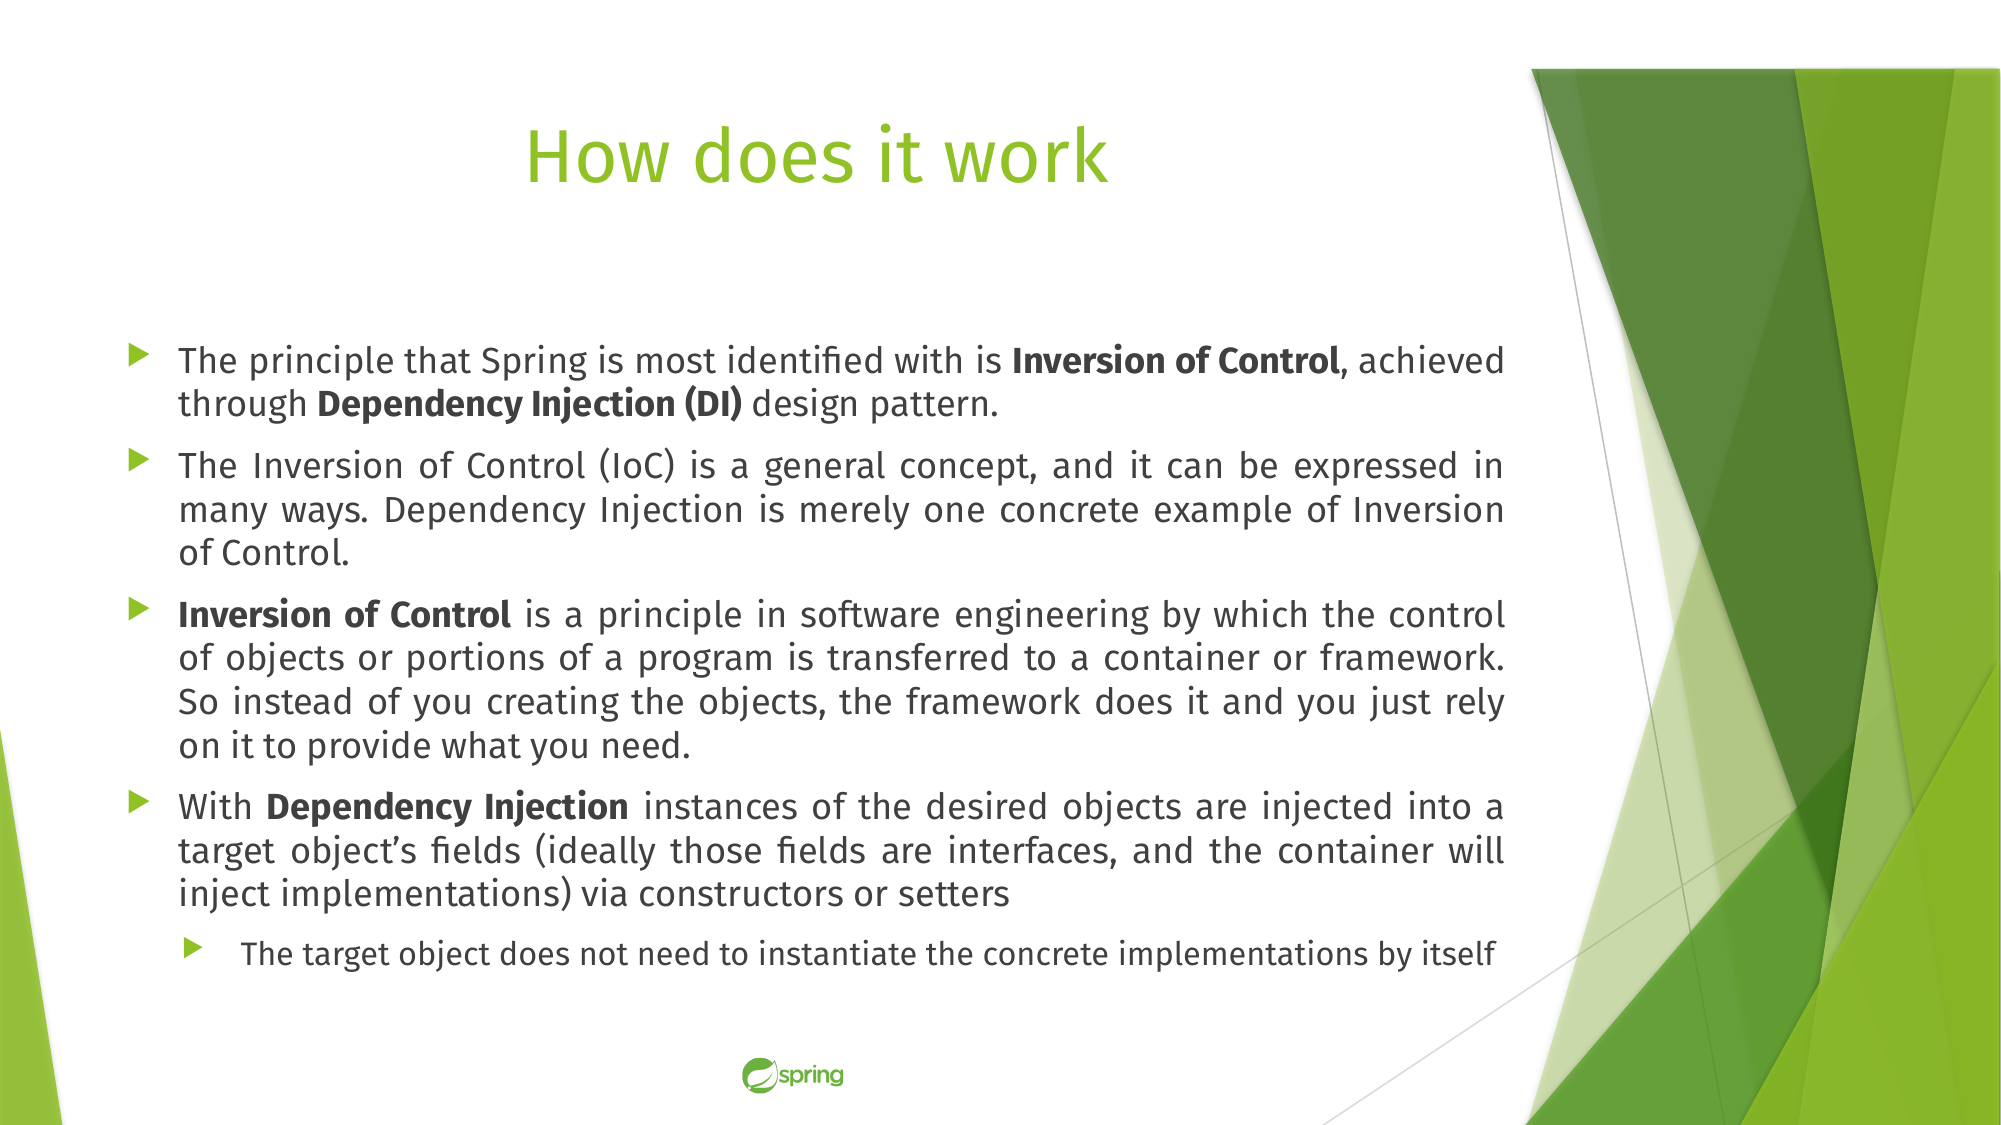

# How does it work
The principle that Spring is most identified with is Inversion of Control, achieved through Dependency Injection (DI) design pattern.
The Inversion of Control (IoC) is a general concept, and it can be expressed in many ways. Dependency Injection is merely one concrete example of Inversion of Control.
Inversion of Control is a principle in software engineering by which the control of objects or portions of a program is transferred to a container or framework. So instead of you creating the objects, the framework does it and you just rely on it to provide what you need.
With Dependency Injection instances of the desired objects are injected into a target object’s fields (ideally those fields are interfaces, and the container will inject implementations) via constructors or setters
The target object does not need to instantiate the concrete implementations by itself